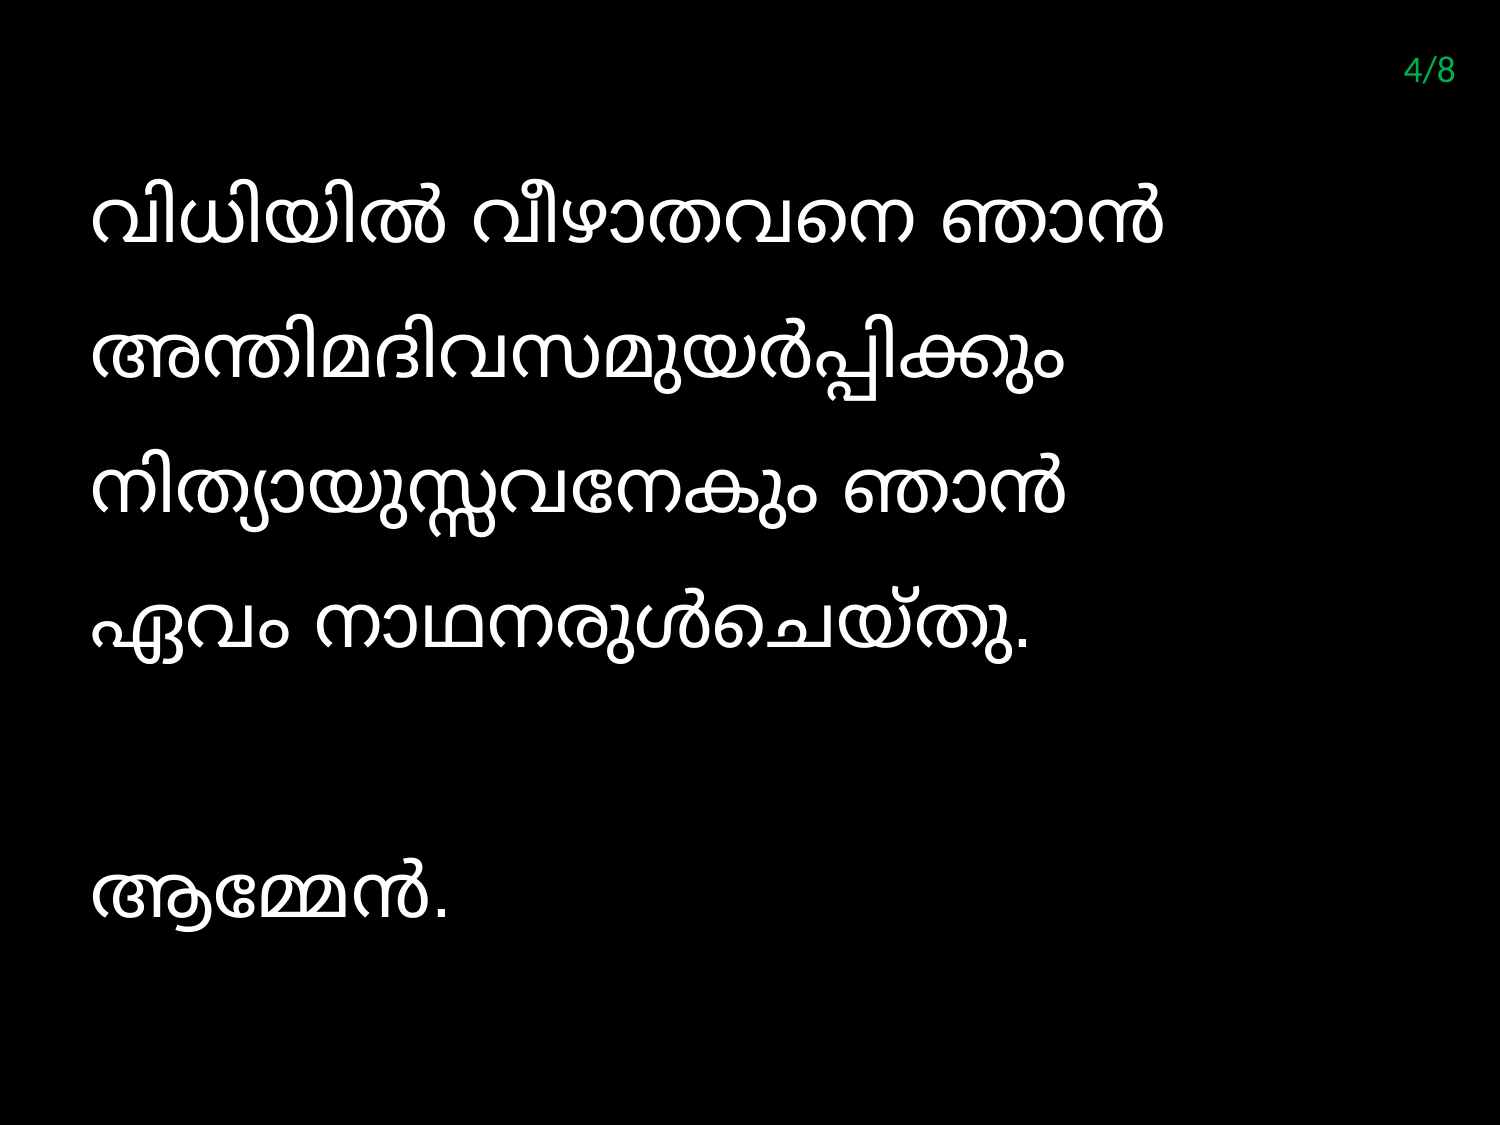

4/8
വിധിയില്‍ വീഴാതവനെ ഞാന്‍
അന്തിമദിവസമുയര്‍പ്പിക്കും
നിത്യായുസ്സവനേകും ഞാന്‍
ഏവം നാഥനരുള്‍ചെയ്തു.

ആമ്മേന്‍.